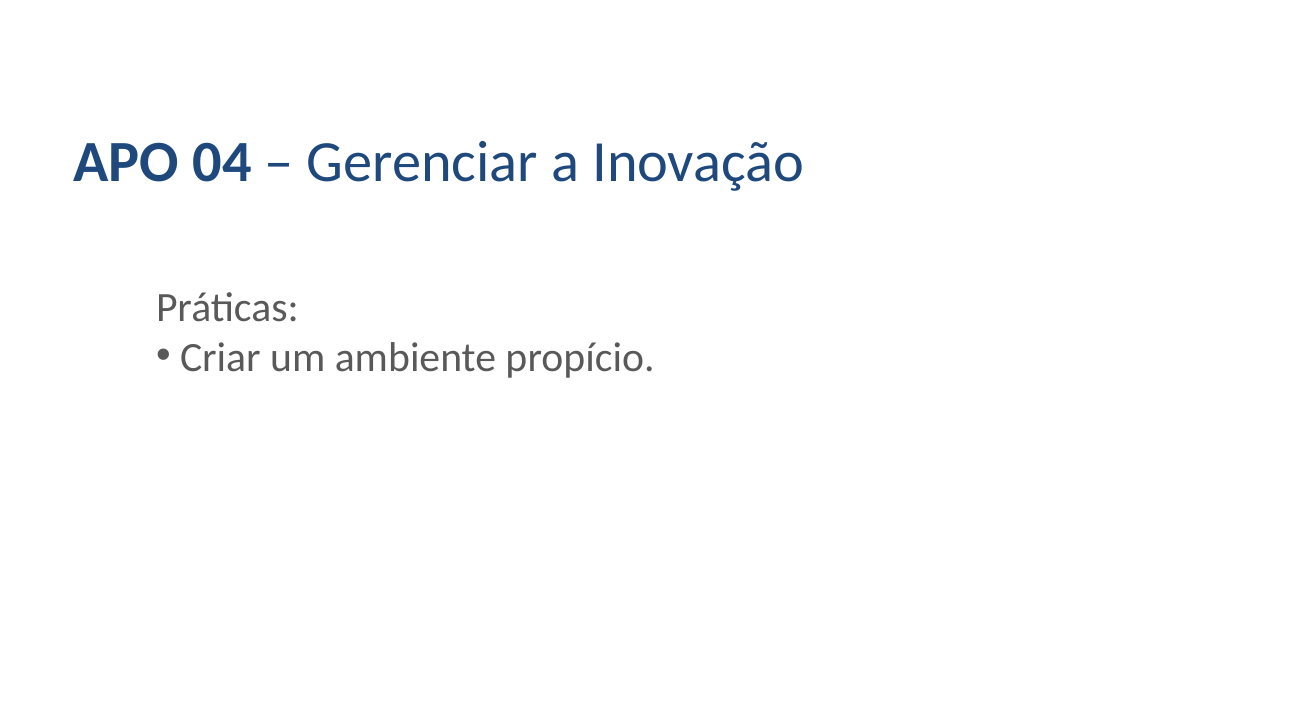

APO 04 – Gerenciar a Inovação

Práticas:
 Criar um ambiente propício.